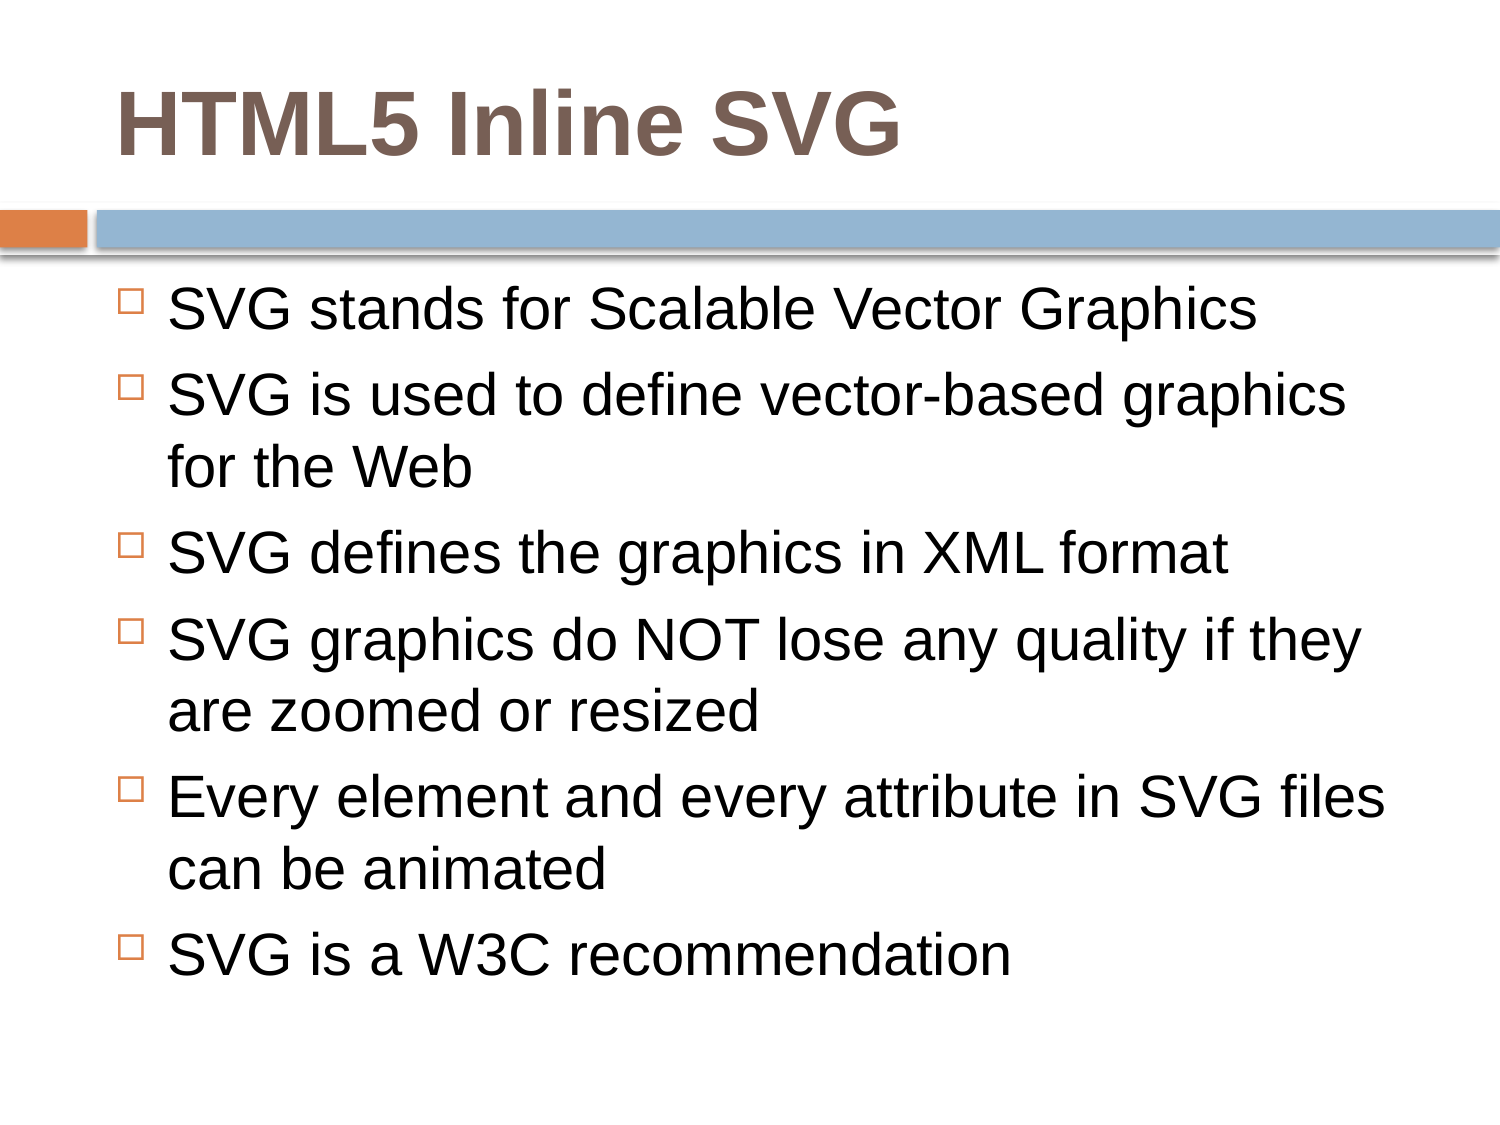

# HTML5 Inline SVG
SVG stands for Scalable Vector Graphics
SVG is used to define vector-based graphics for the Web
SVG defines the graphics in XML format
SVG graphics do NOT lose any quality if they are zoomed or resized
Every element and every attribute in SVG files can be animated
SVG is a W3C recommendation